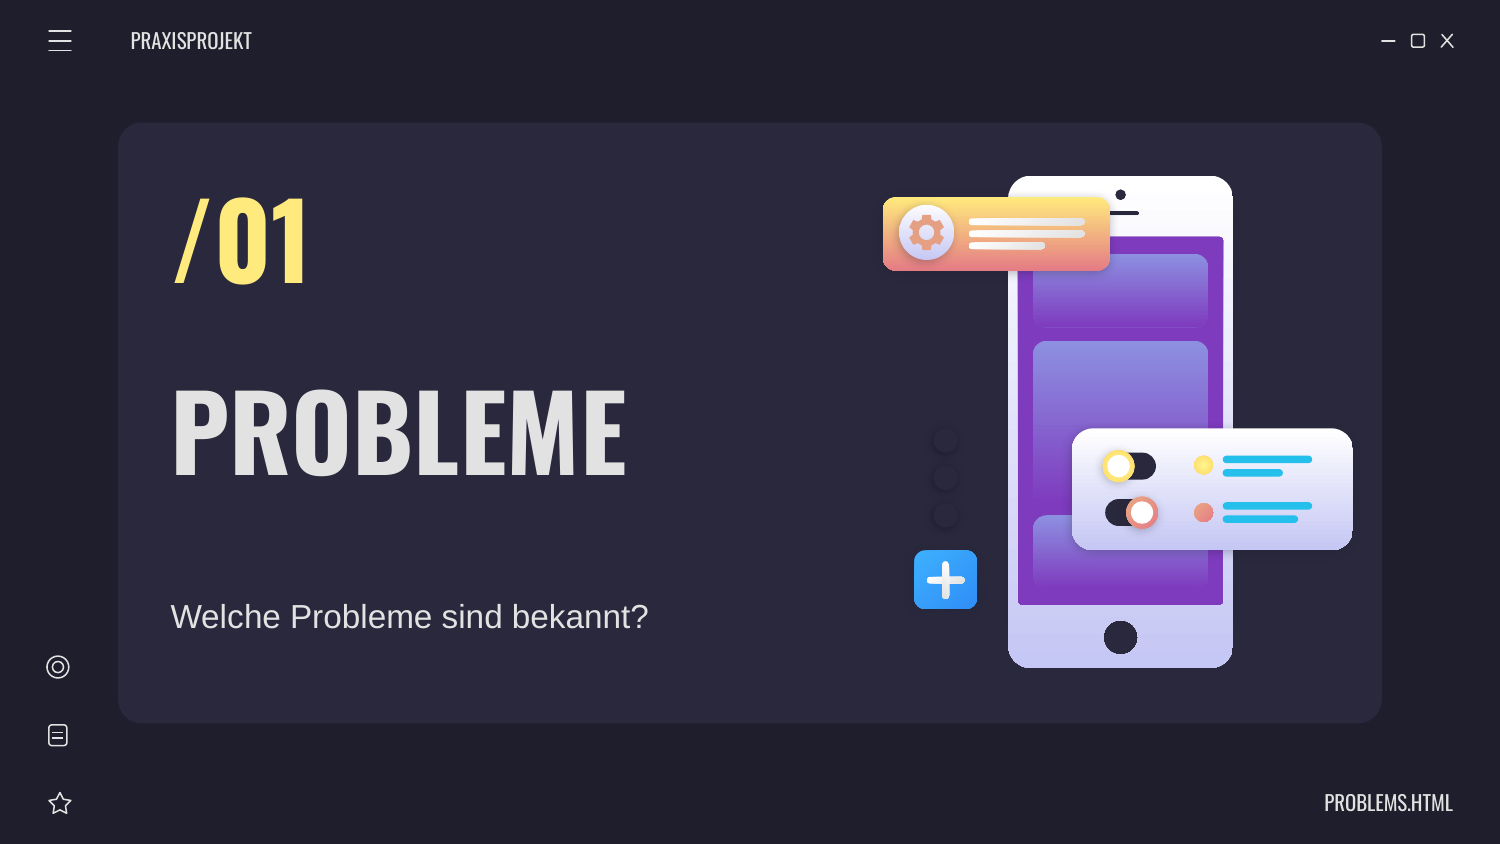

PRAXISPROJEKT

/01

# PROBLEME
Welche Probleme sind bekannt?

PROBLEMS.HTML